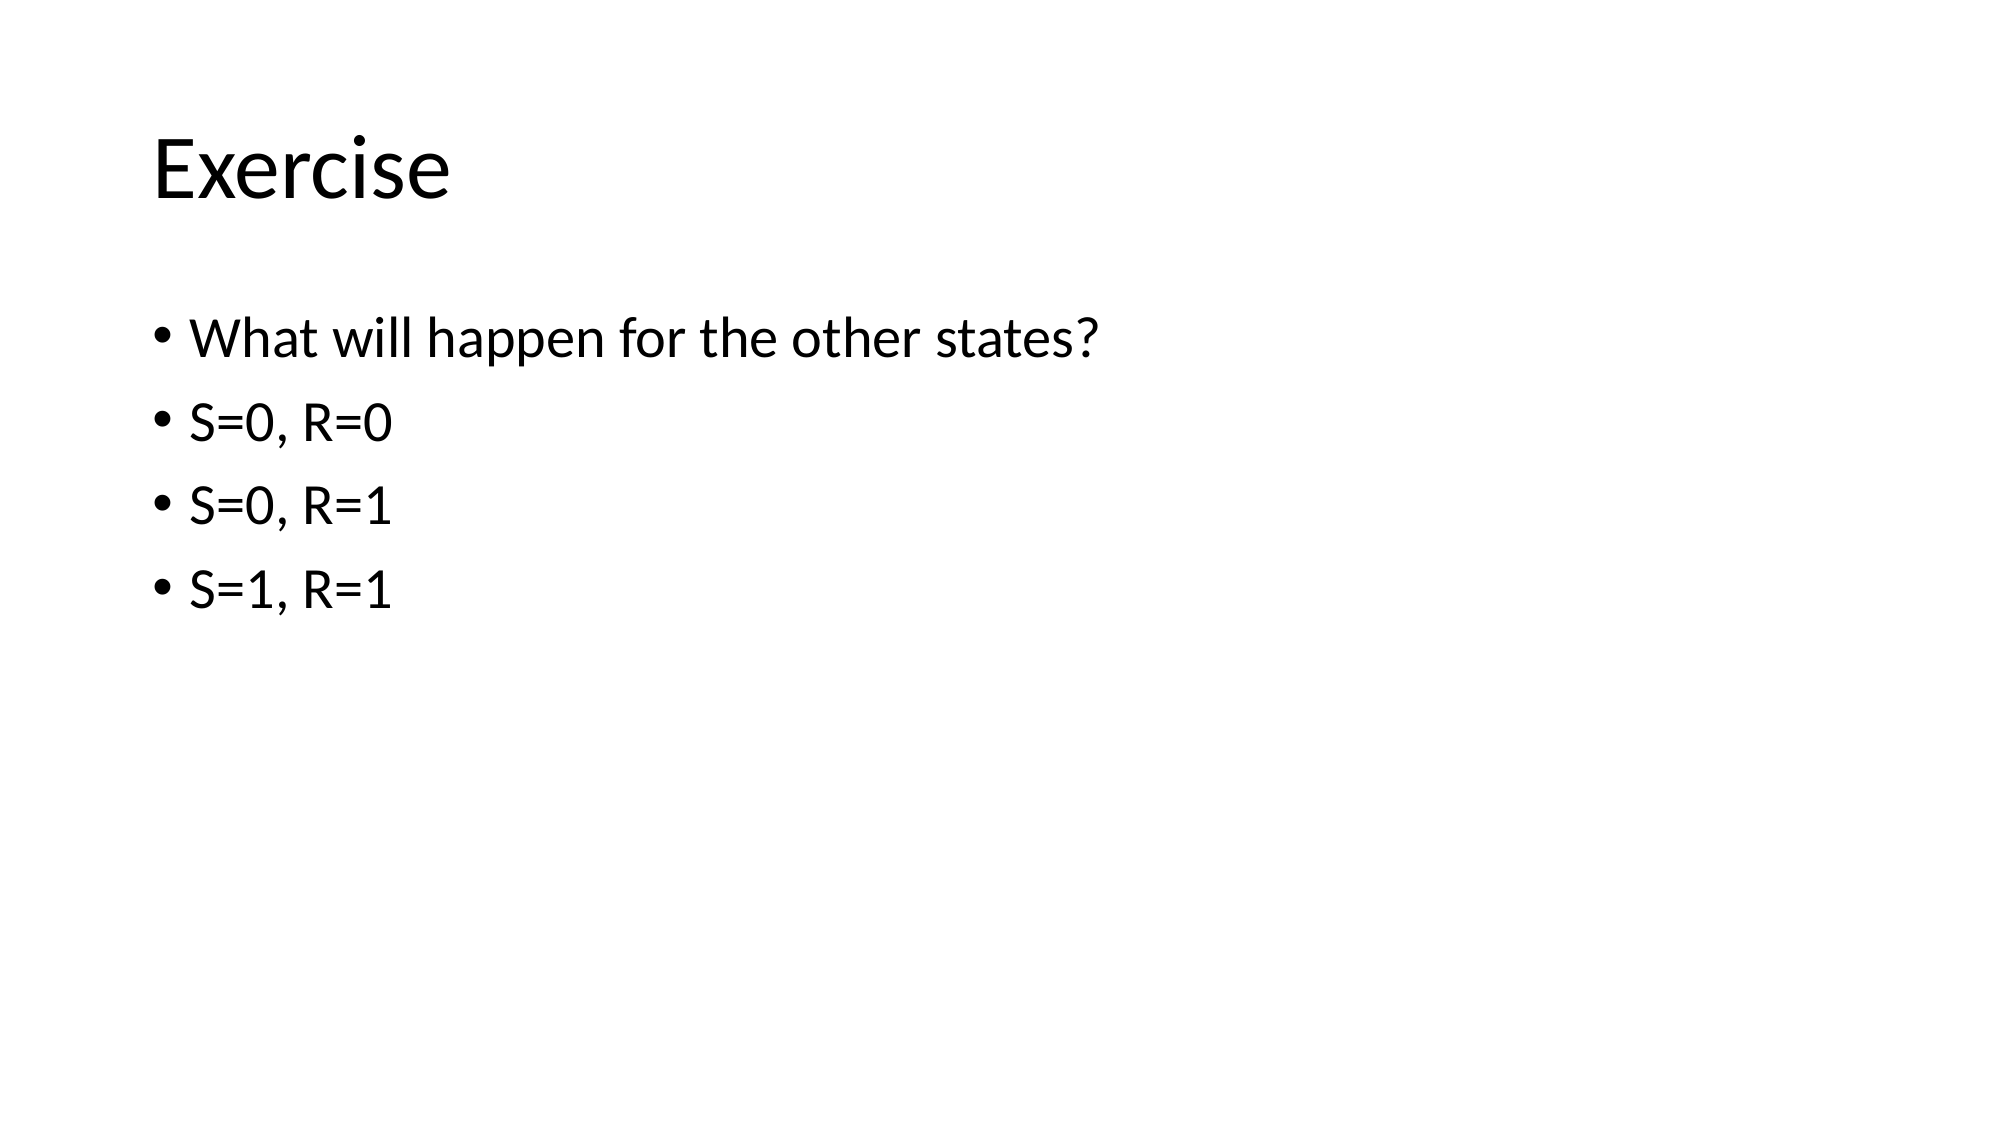

# Exercise
What will happen for the other states?
S=0, R=0
S=0, R=1
S=1, R=1